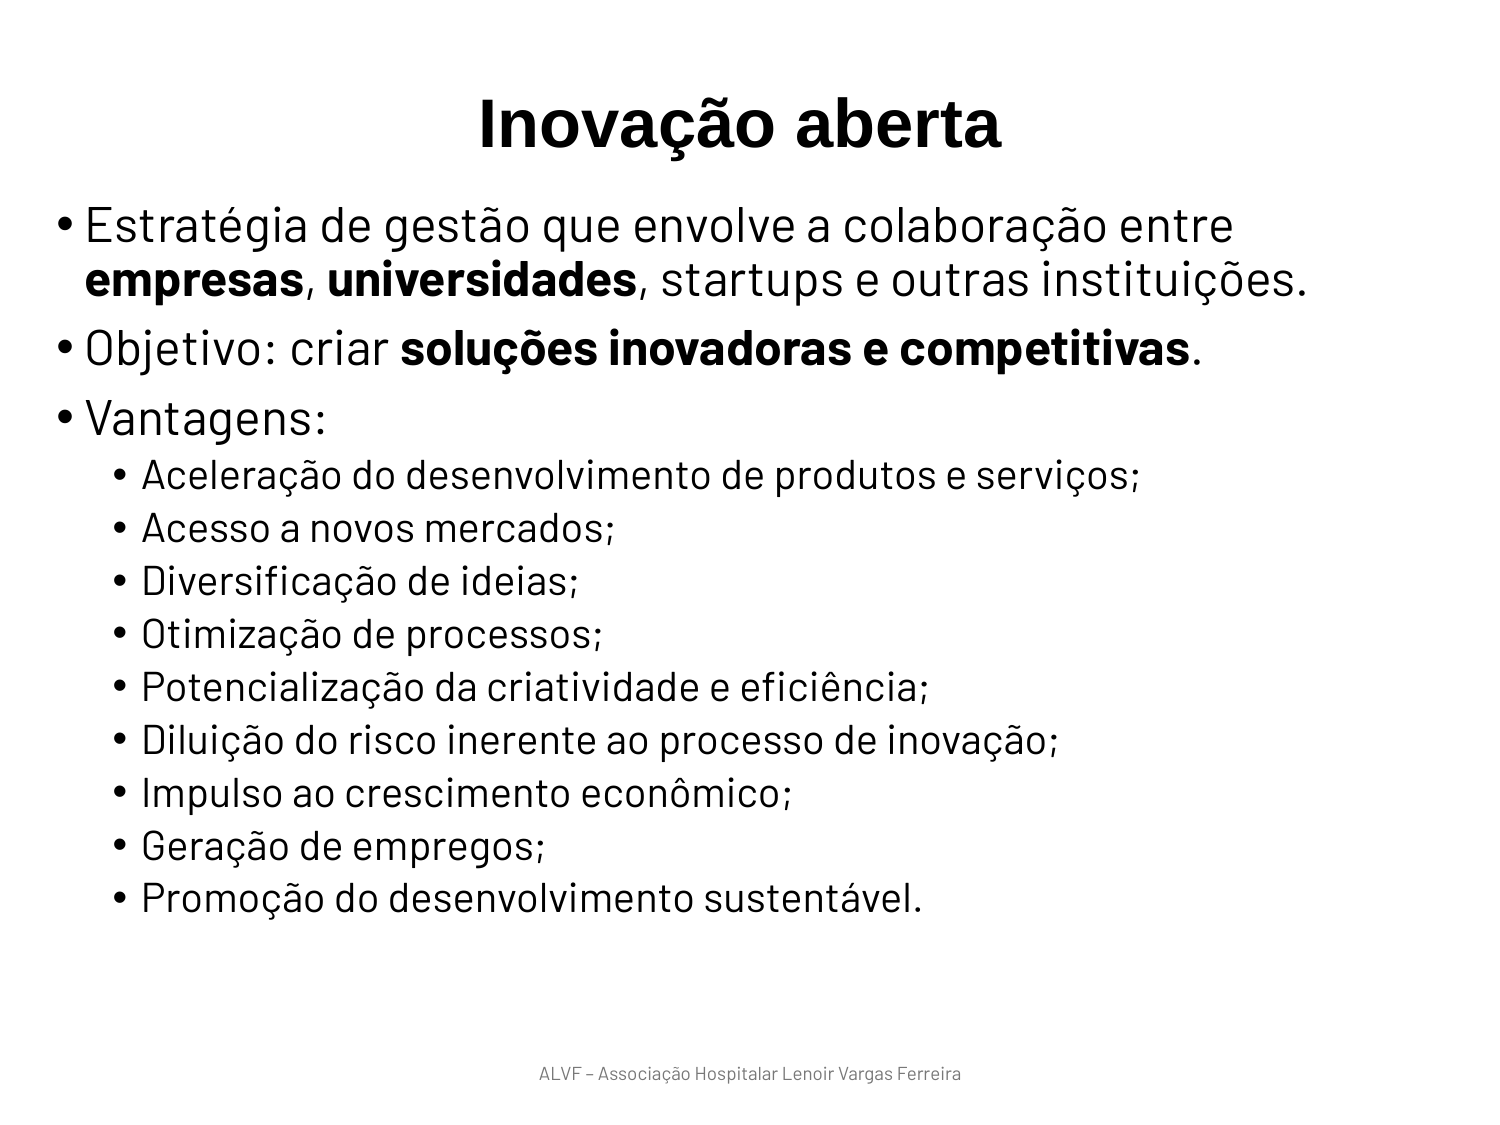

# Inovação aberta
Estratégia de gestão que envolve a colaboração entre empresas, universidades, startups e outras instituições.
Objetivo: criar soluções inovadoras e competitivas.
Vantagens:
Aceleração do desenvolvimento de produtos e serviços;
Acesso a novos mercados;
Diversificação de ideias;
Otimização de processos;
Potencialização da criatividade e eficiência;
Diluição do risco inerente ao processo de inovação;
Impulso ao crescimento econômico;
Geração de empregos;
Promoção do desenvolvimento sustentável.
ALVF – Associação Hospitalar Lenoir Vargas Ferreira